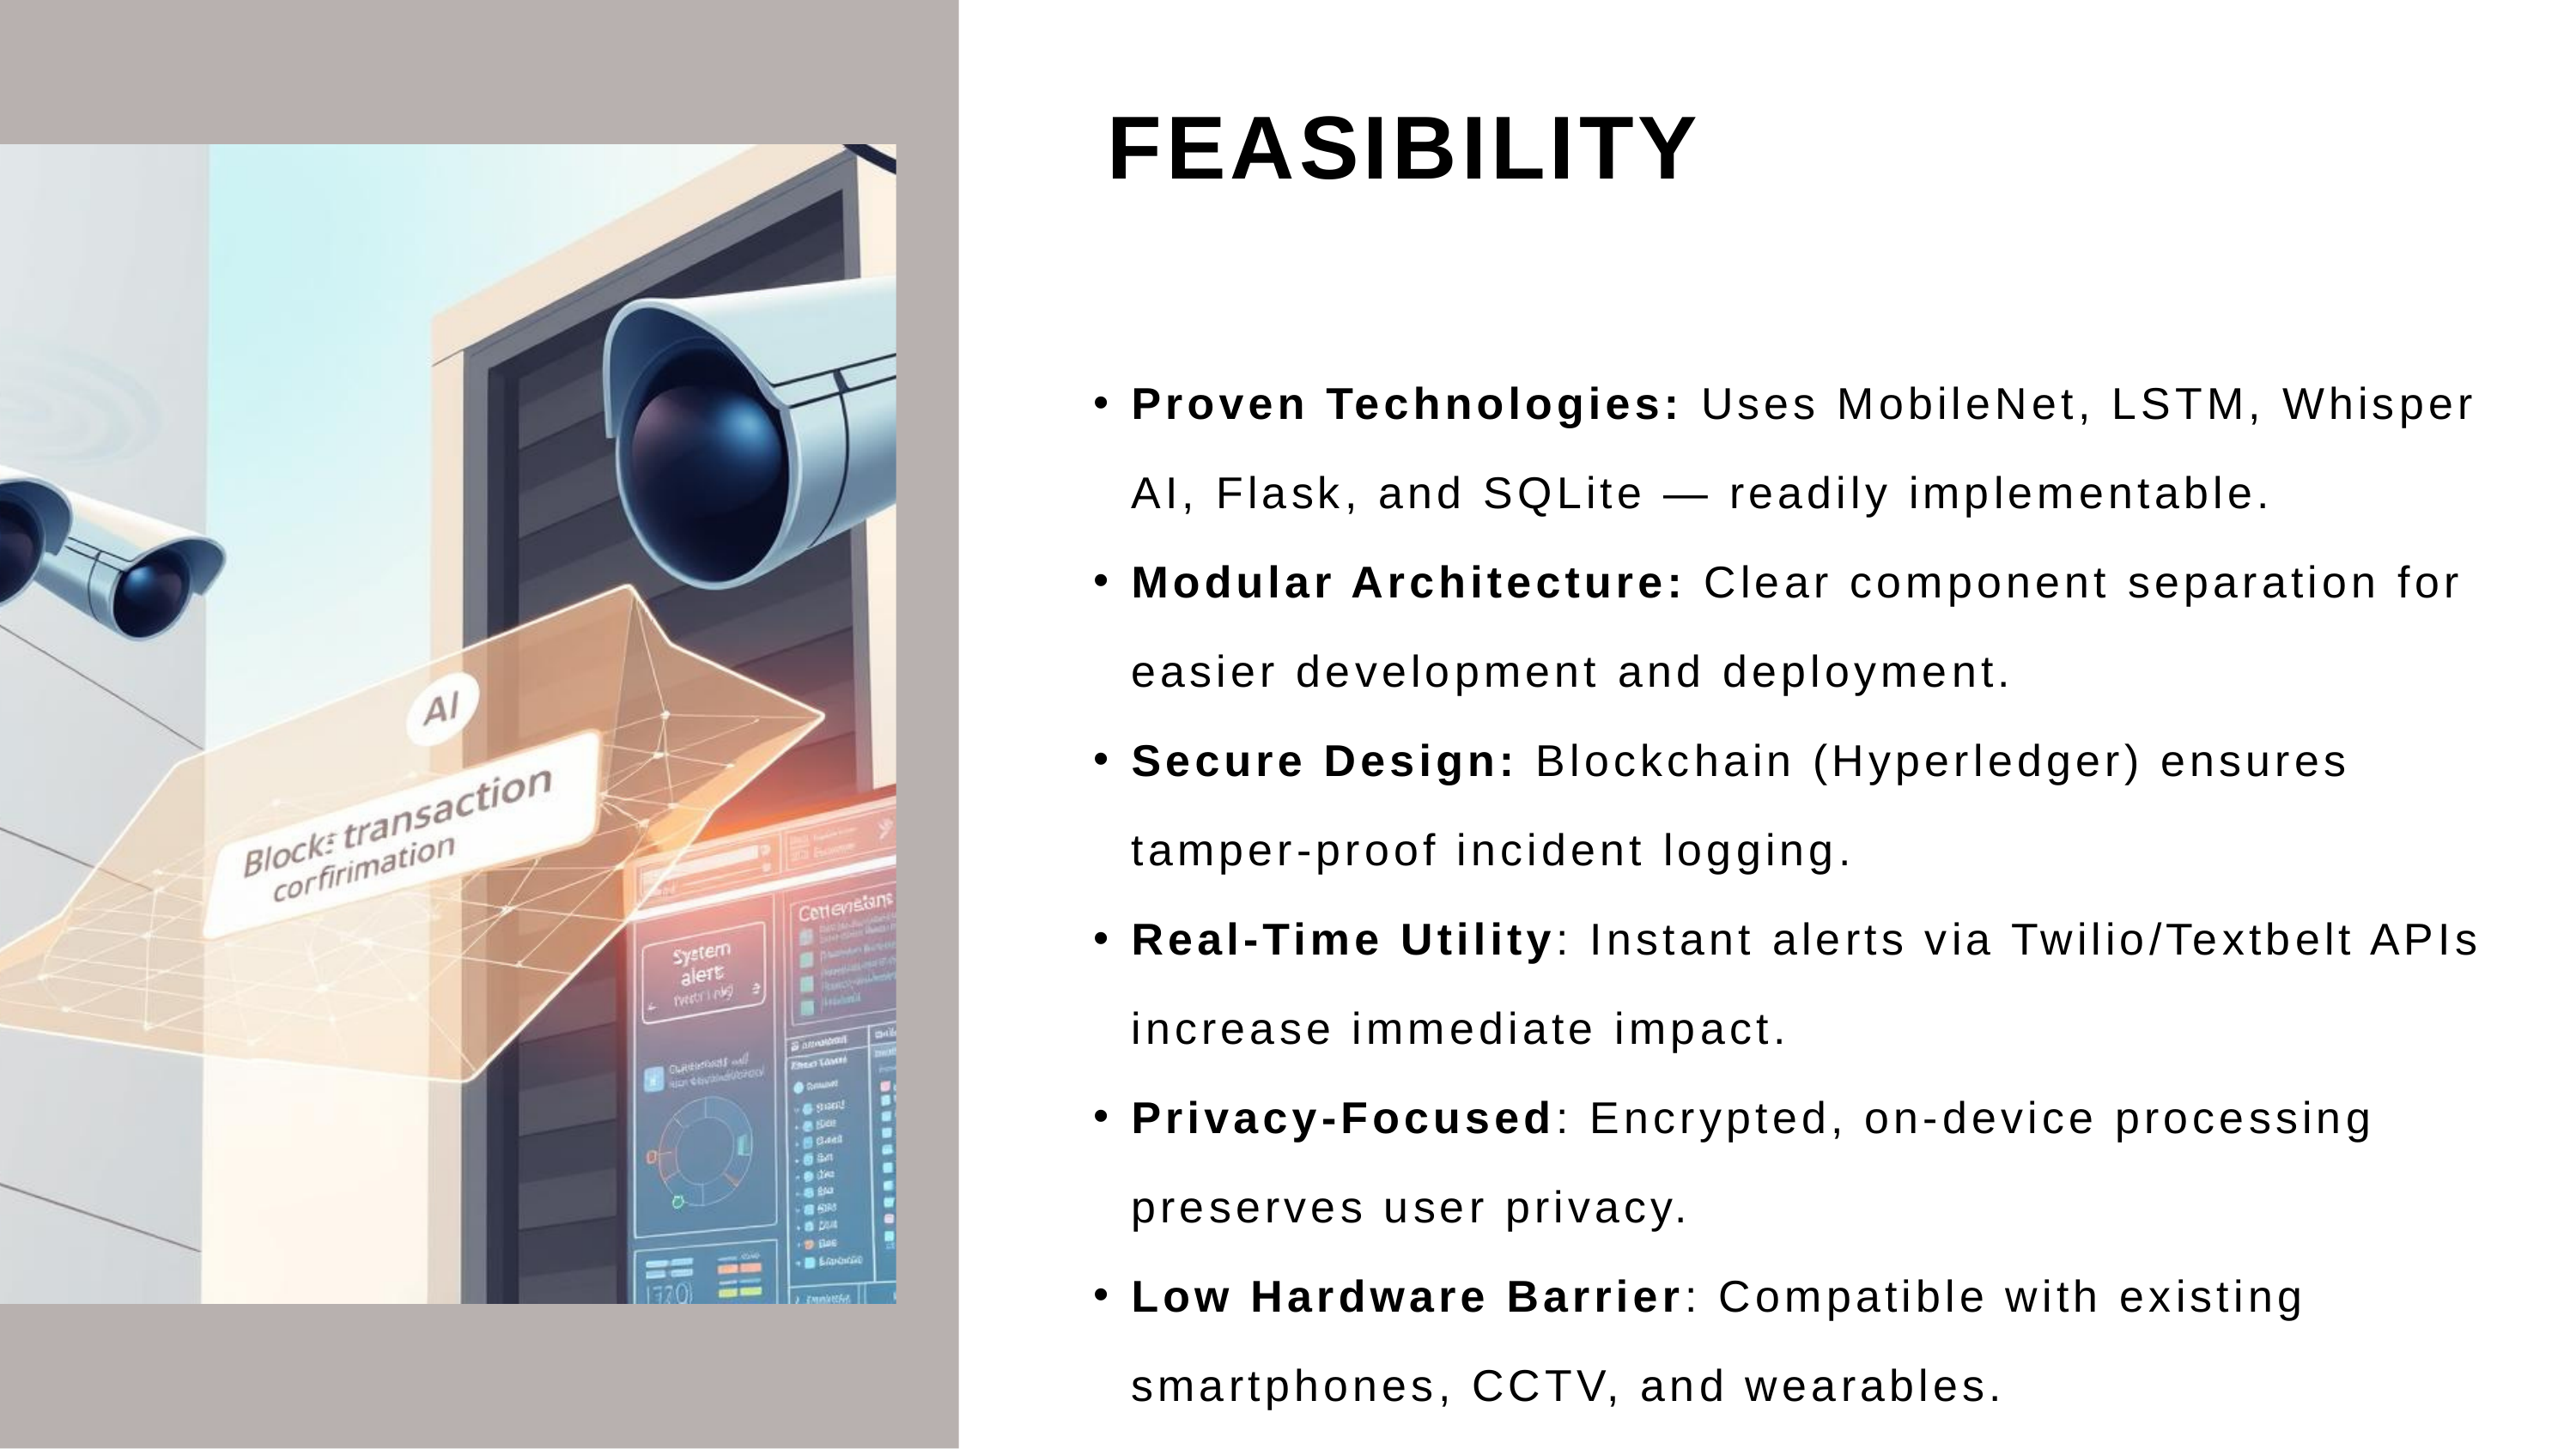

FEASIBILITY

Proven Technologies: Uses MobileNet, LSTM, Whisper AI, Flask, and SQLite — readily implementable.
Modular Architecture: Clear component separation for easier development and deployment.
Secure Design: Blockchain (Hyperledger) ensures tamper-proof incident logging.
Real-Time Utility: Instant alerts via Twilio/Textbelt APIs increase immediate impact.
Privacy-Focused: Encrypted, on-device processing preserves user privacy.
Low Hardware Barrier: Compatible with existing smartphones, CCTV, and wearables.